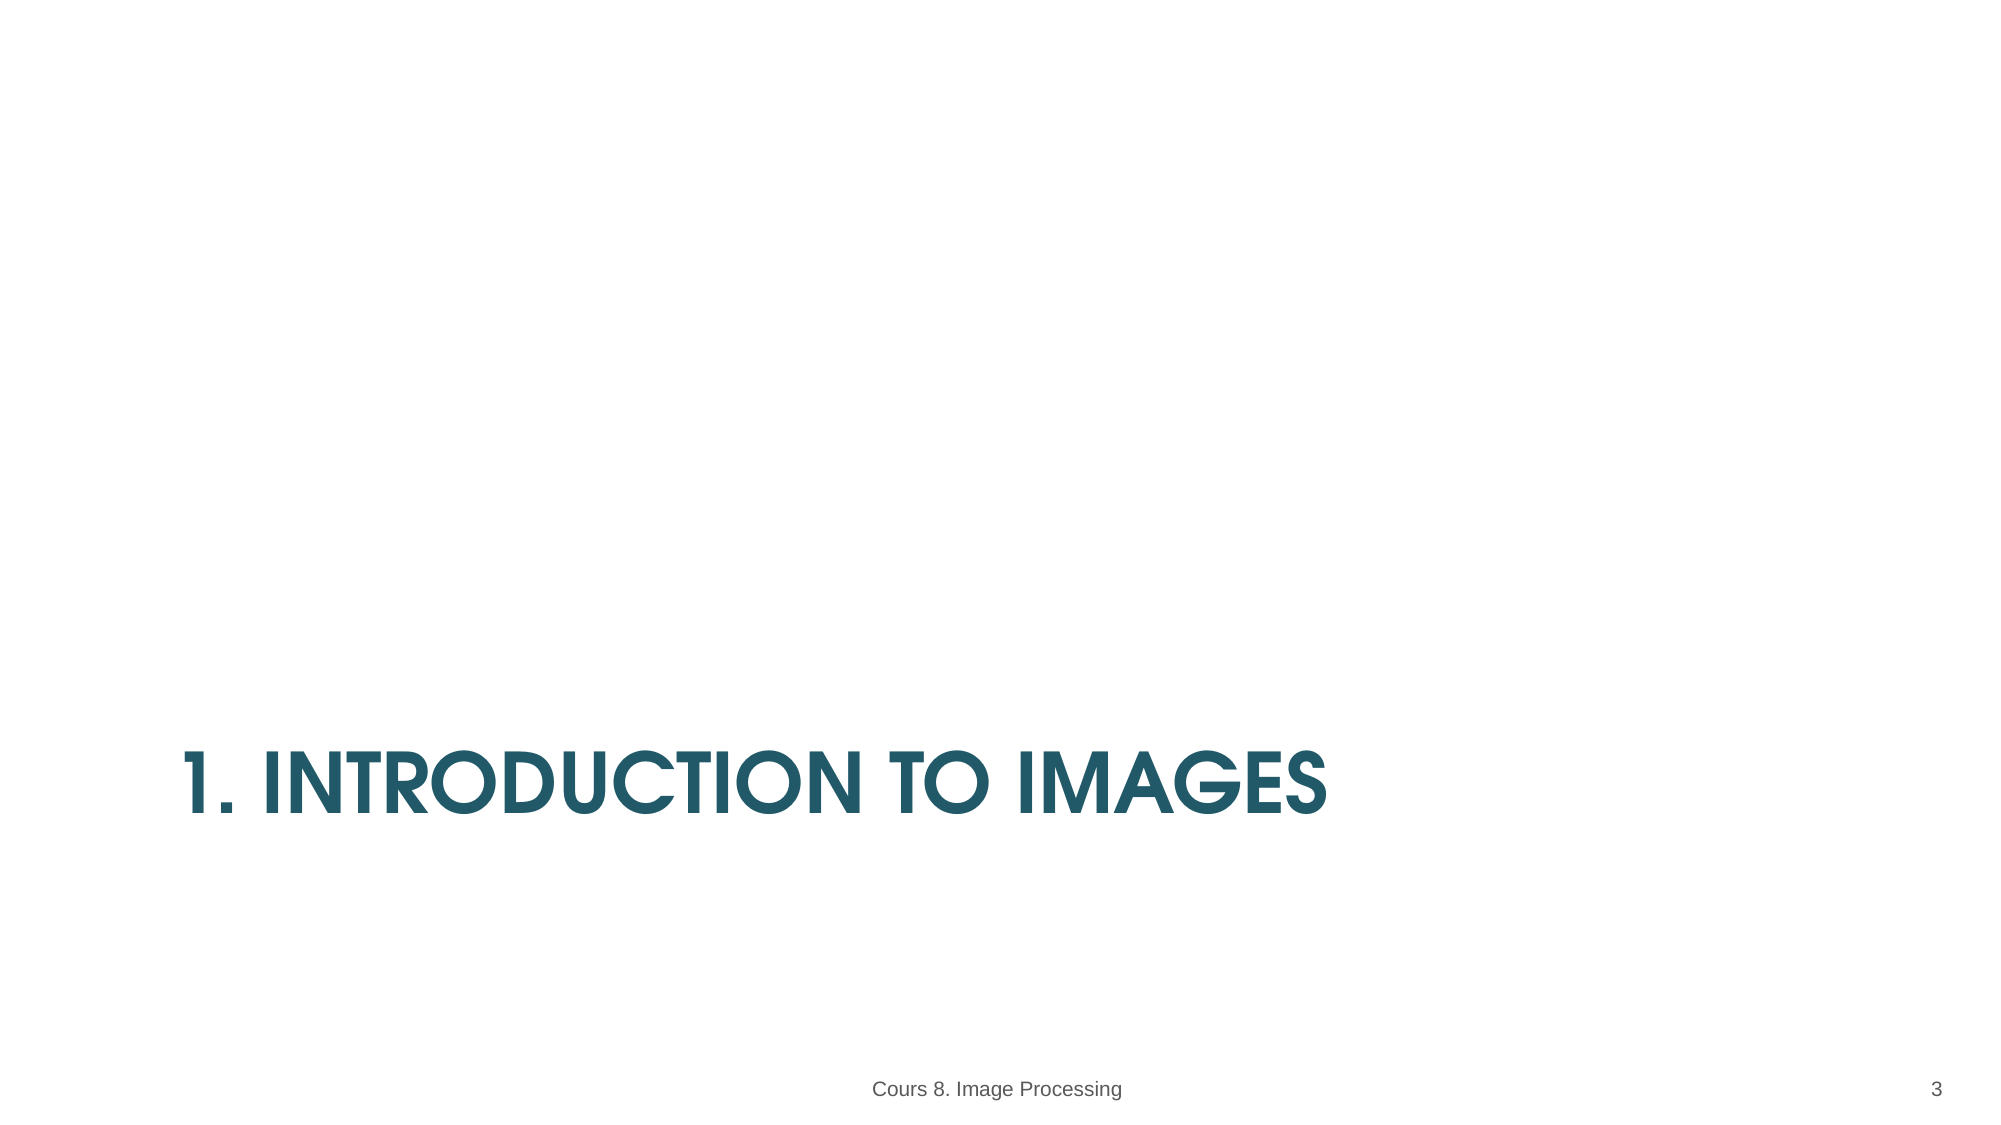

# 1. Introduction to images
Cours 8. Image Processing
3